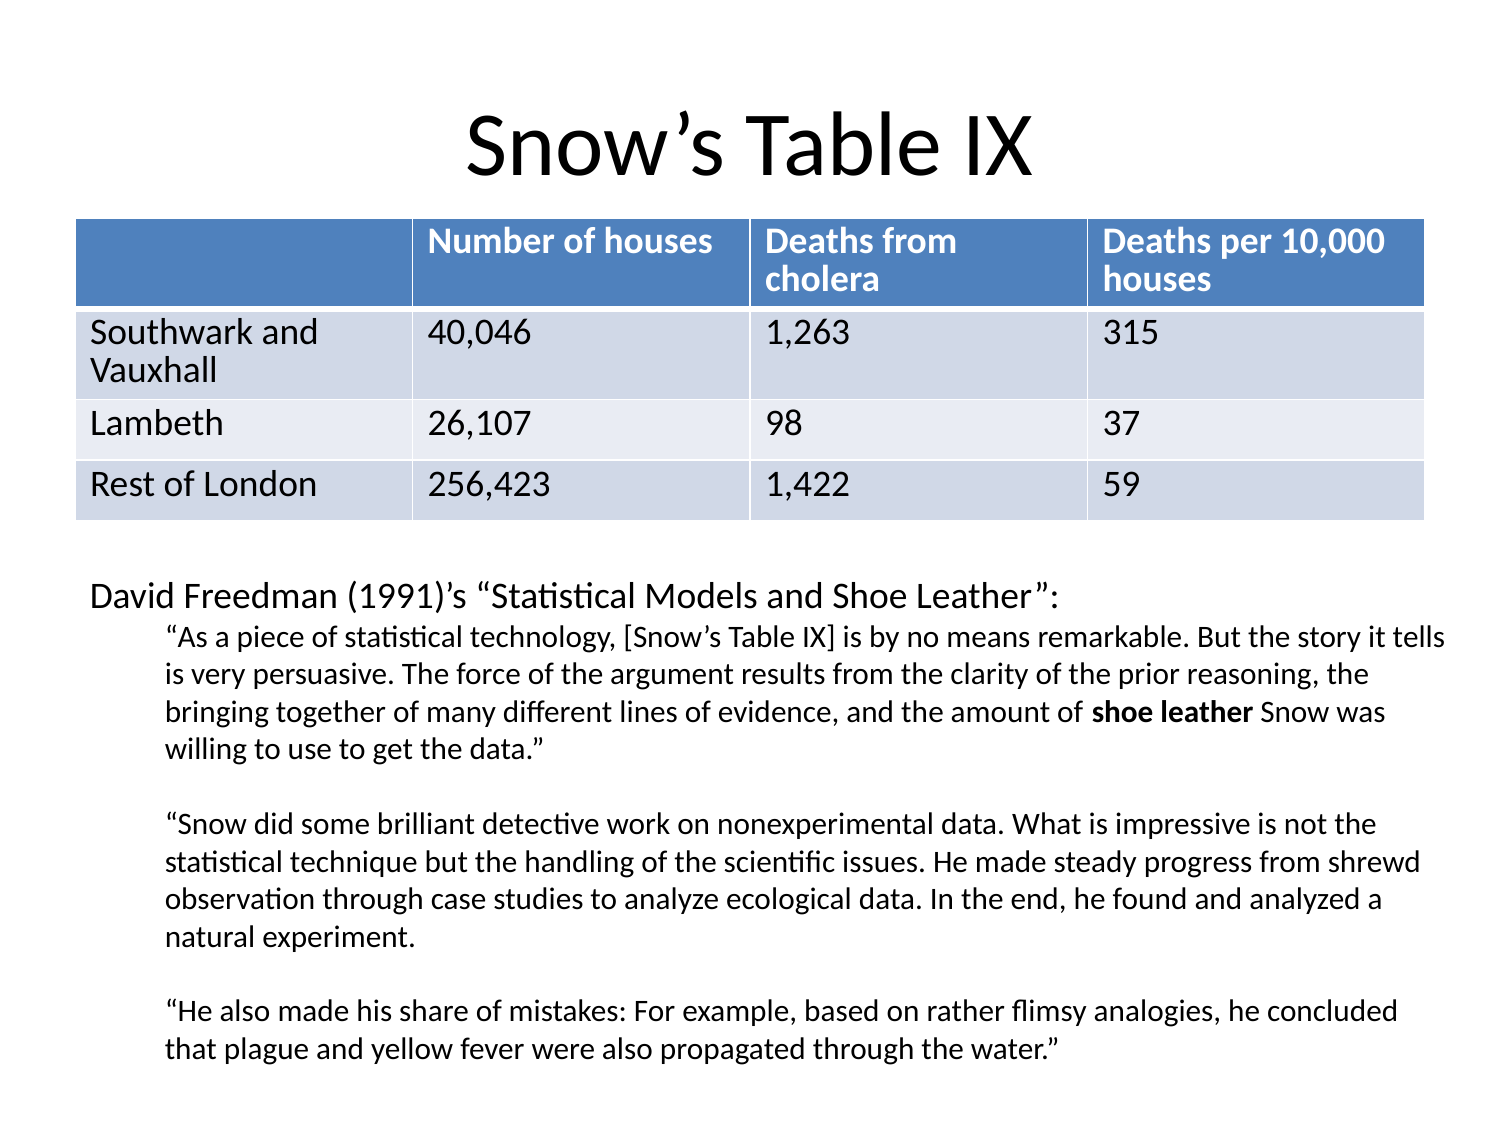

# Snow’s Table IX
|  | Number of houses | Deaths from cholera | Deaths per 10,000 houses |
| --- | --- | --- | --- |
| Southwark and Vauxhall | 40,046 | 1,263 | 315 |
| Lambeth | 26,107 | 98 | 37 |
| Rest of London | 256,423 | 1,422 | 59 |
David Freedman (1991)’s “Statistical Models and Shoe Leather”:
“As a piece of statistical technology, [Snow’s Table IX] is by no means remarkable. But the story it tells is very persuasive. The force of the argument results from the clarity of the prior reasoning, the bringing together of many different lines of evidence, and the amount of shoe leather Snow was willing to use to get the data.”
“Snow did some brilliant detective work on nonexperimental data. What is impressive is not the statistical technique but the handling of the scientific issues. He made steady progress from shrewd observation through case studies to analyze ecological data. In the end, he found and analyzed a natural experiment.

“He also made his share of mistakes: For example, based on rather flimsy analogies, he concluded that plague and yellow fever were also propagated through the water.”